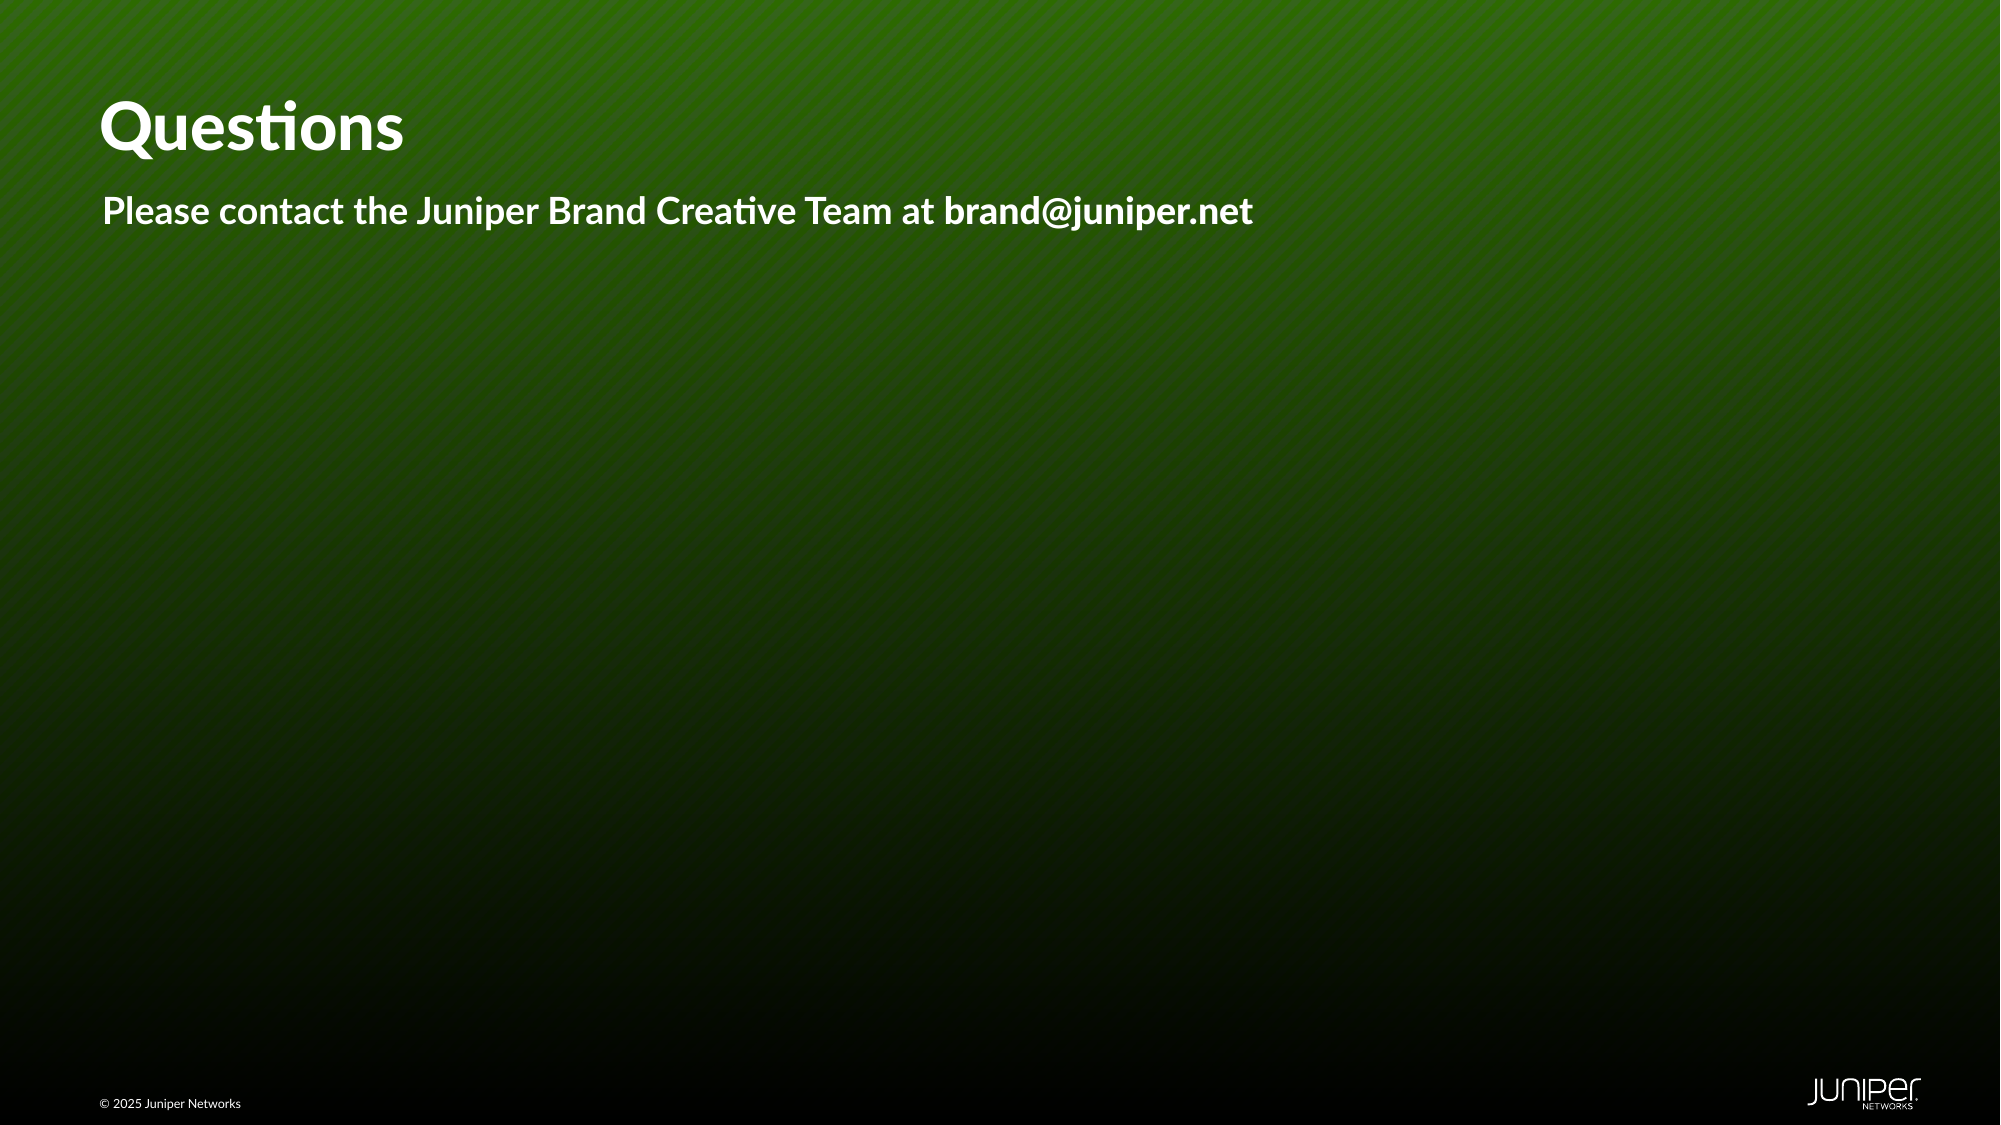

# Questions
Please contact the Juniper Brand Creative Team at brand@juniper.net